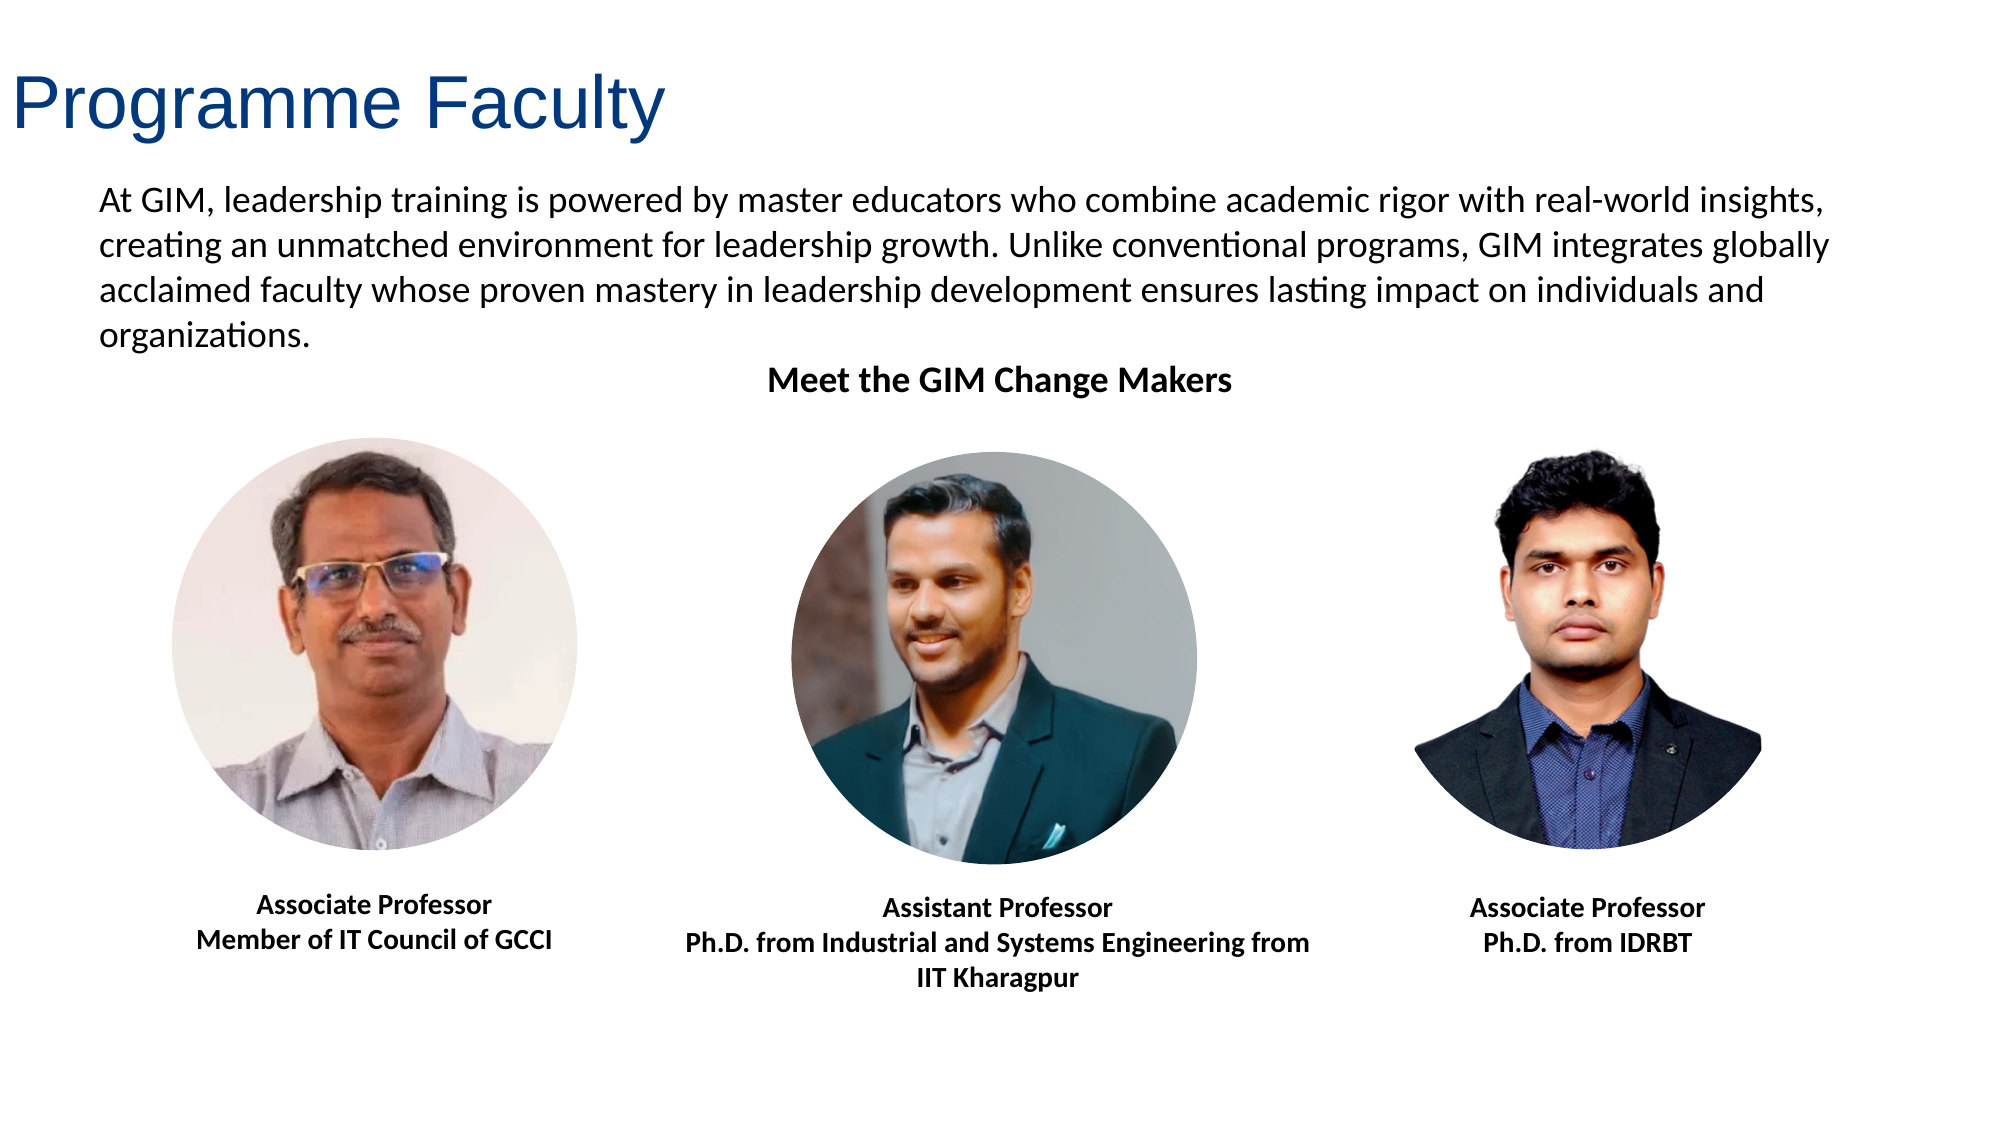

Programme Faculty
At GIM, leadership training is powered by master educators who combine academic rigor with real-world insights, creating an unmatched environment for leadership growth. Unlike conventional programs, GIM integrates globally acclaimed faculty whose proven mastery in leadership development ensures lasting impact on individuals and organizations.
Meet the GIM Change Makers

Associate Professor
Member of IT Council of GCCI

Assistant Professor
Ph.D. from Industrial and Systems Engineering from
IIT Kharagpur
Associate Professor
Ph.D. from IDRBT